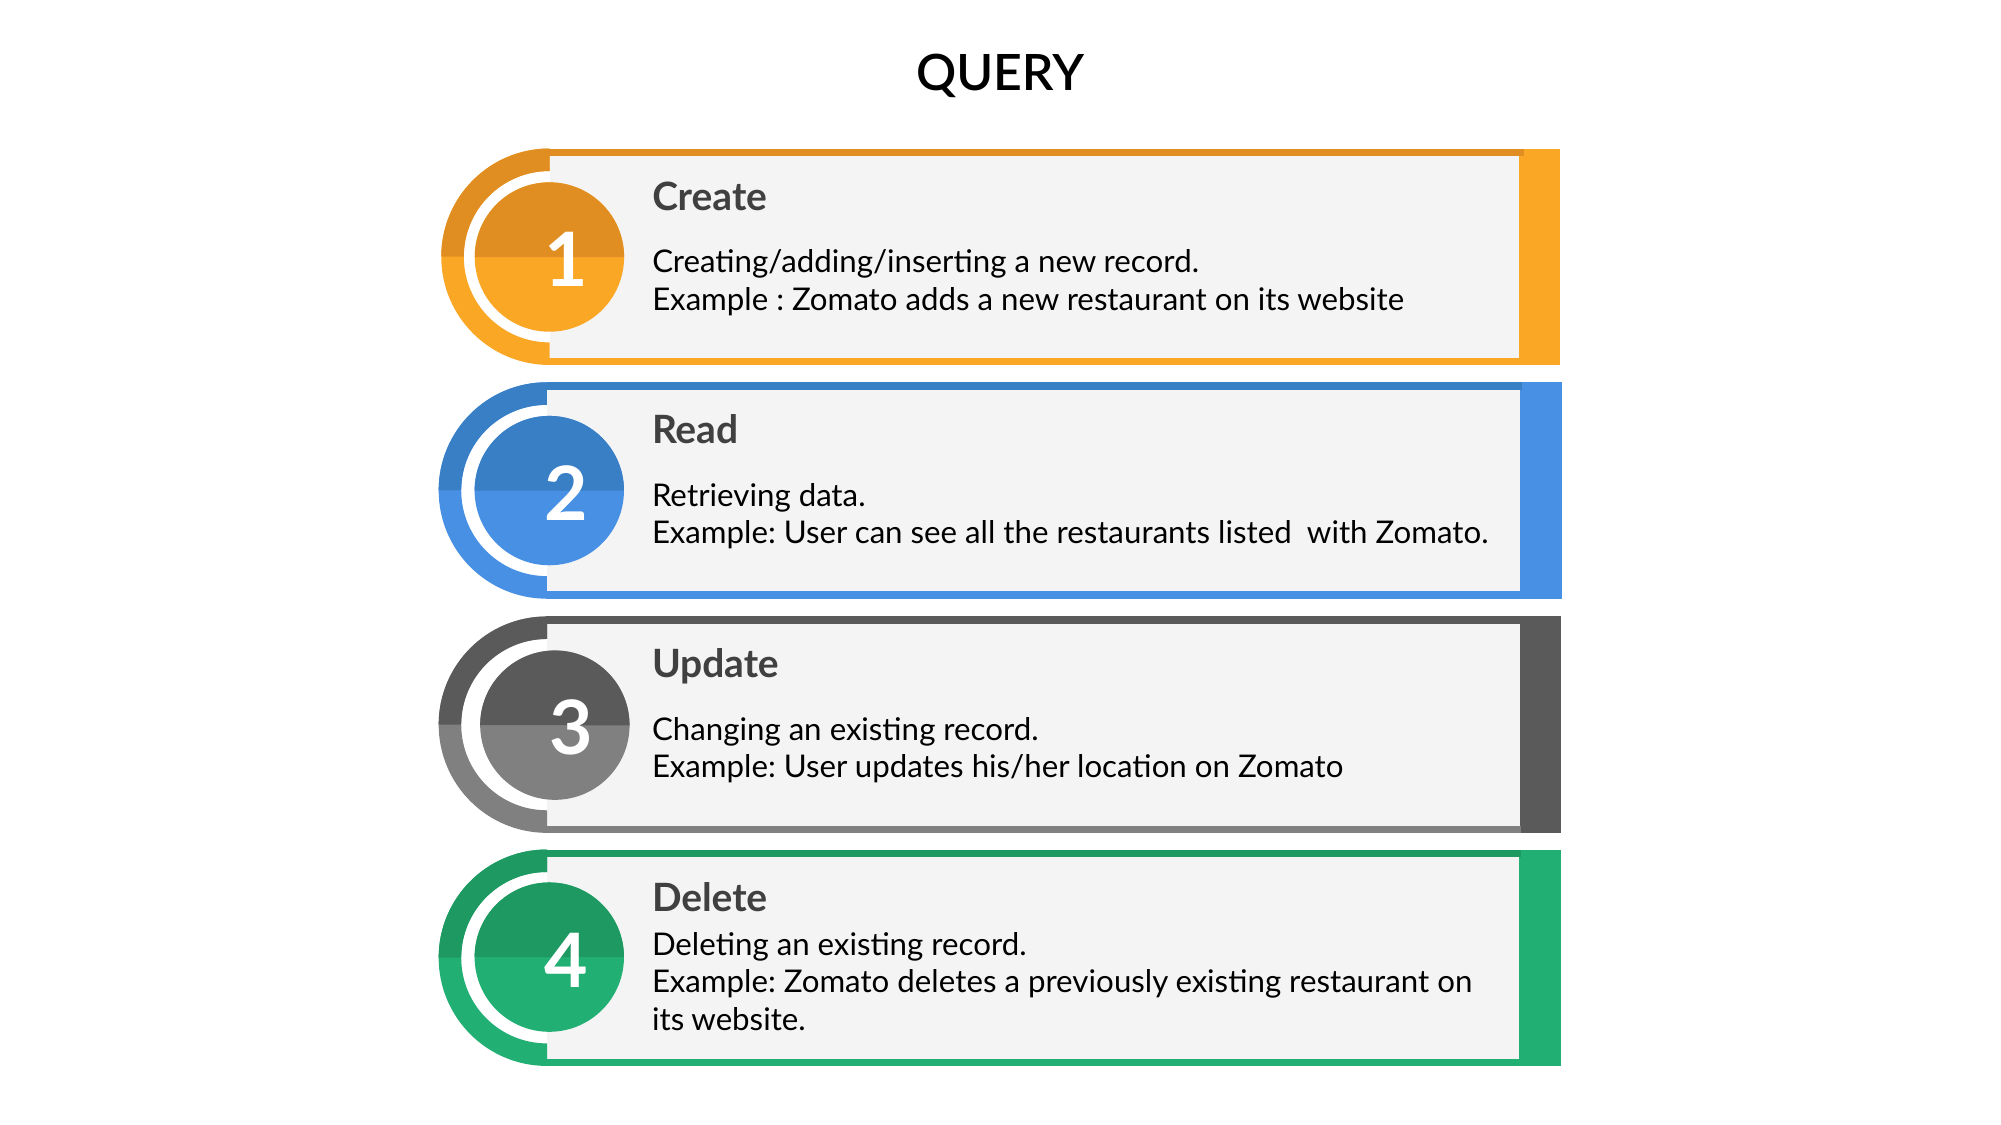

QUERY

Create

1
Creating/adding/inserting a new record.
Example : Zomato adds a new restaurant on its website

Read

2
Retrieving data.
Example: User can see all the restaurants listed  with Zomato.

Update

3
Changing an existing record.
Example: User updates his/her location on Zomato

Delete

4
Deleting an existing record.
Example: Zomato deletes a previously existing restaurant on its website.